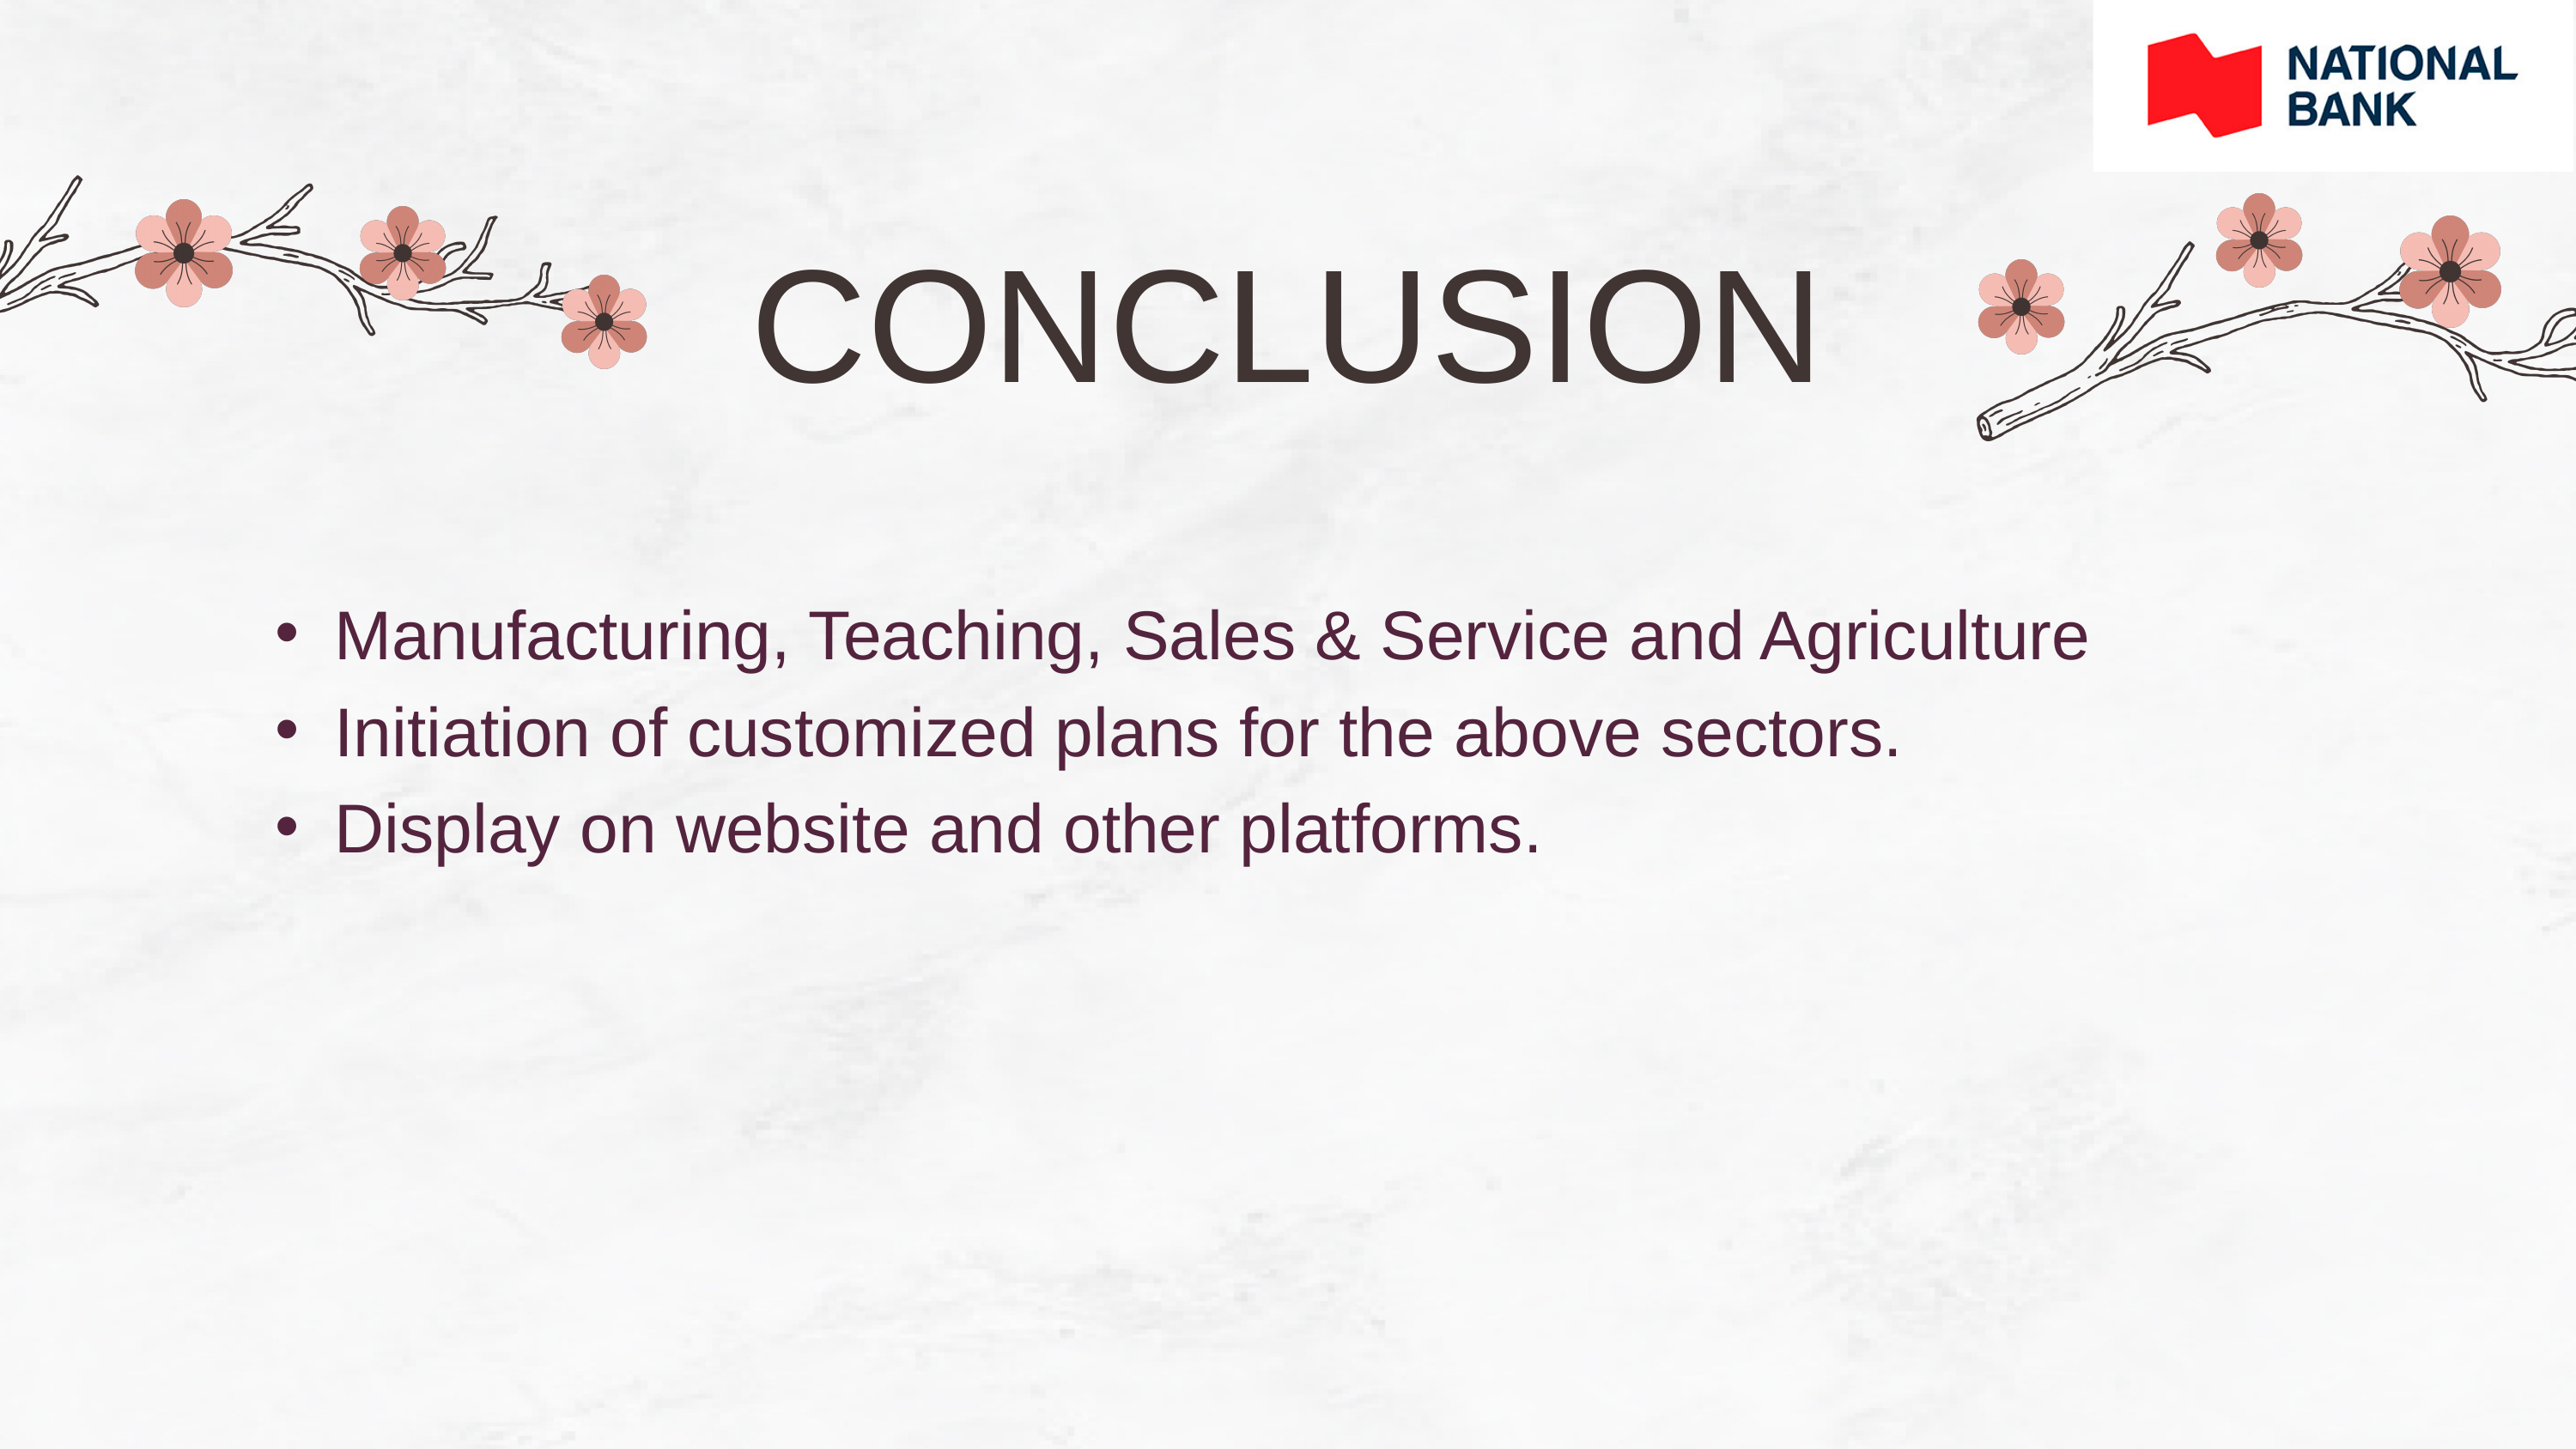

CONCLUSION

Manufacturing, Teaching, Sales & Service and Agriculture
Initiation of customized plans for the above sectors.
Display on website and other platforms.